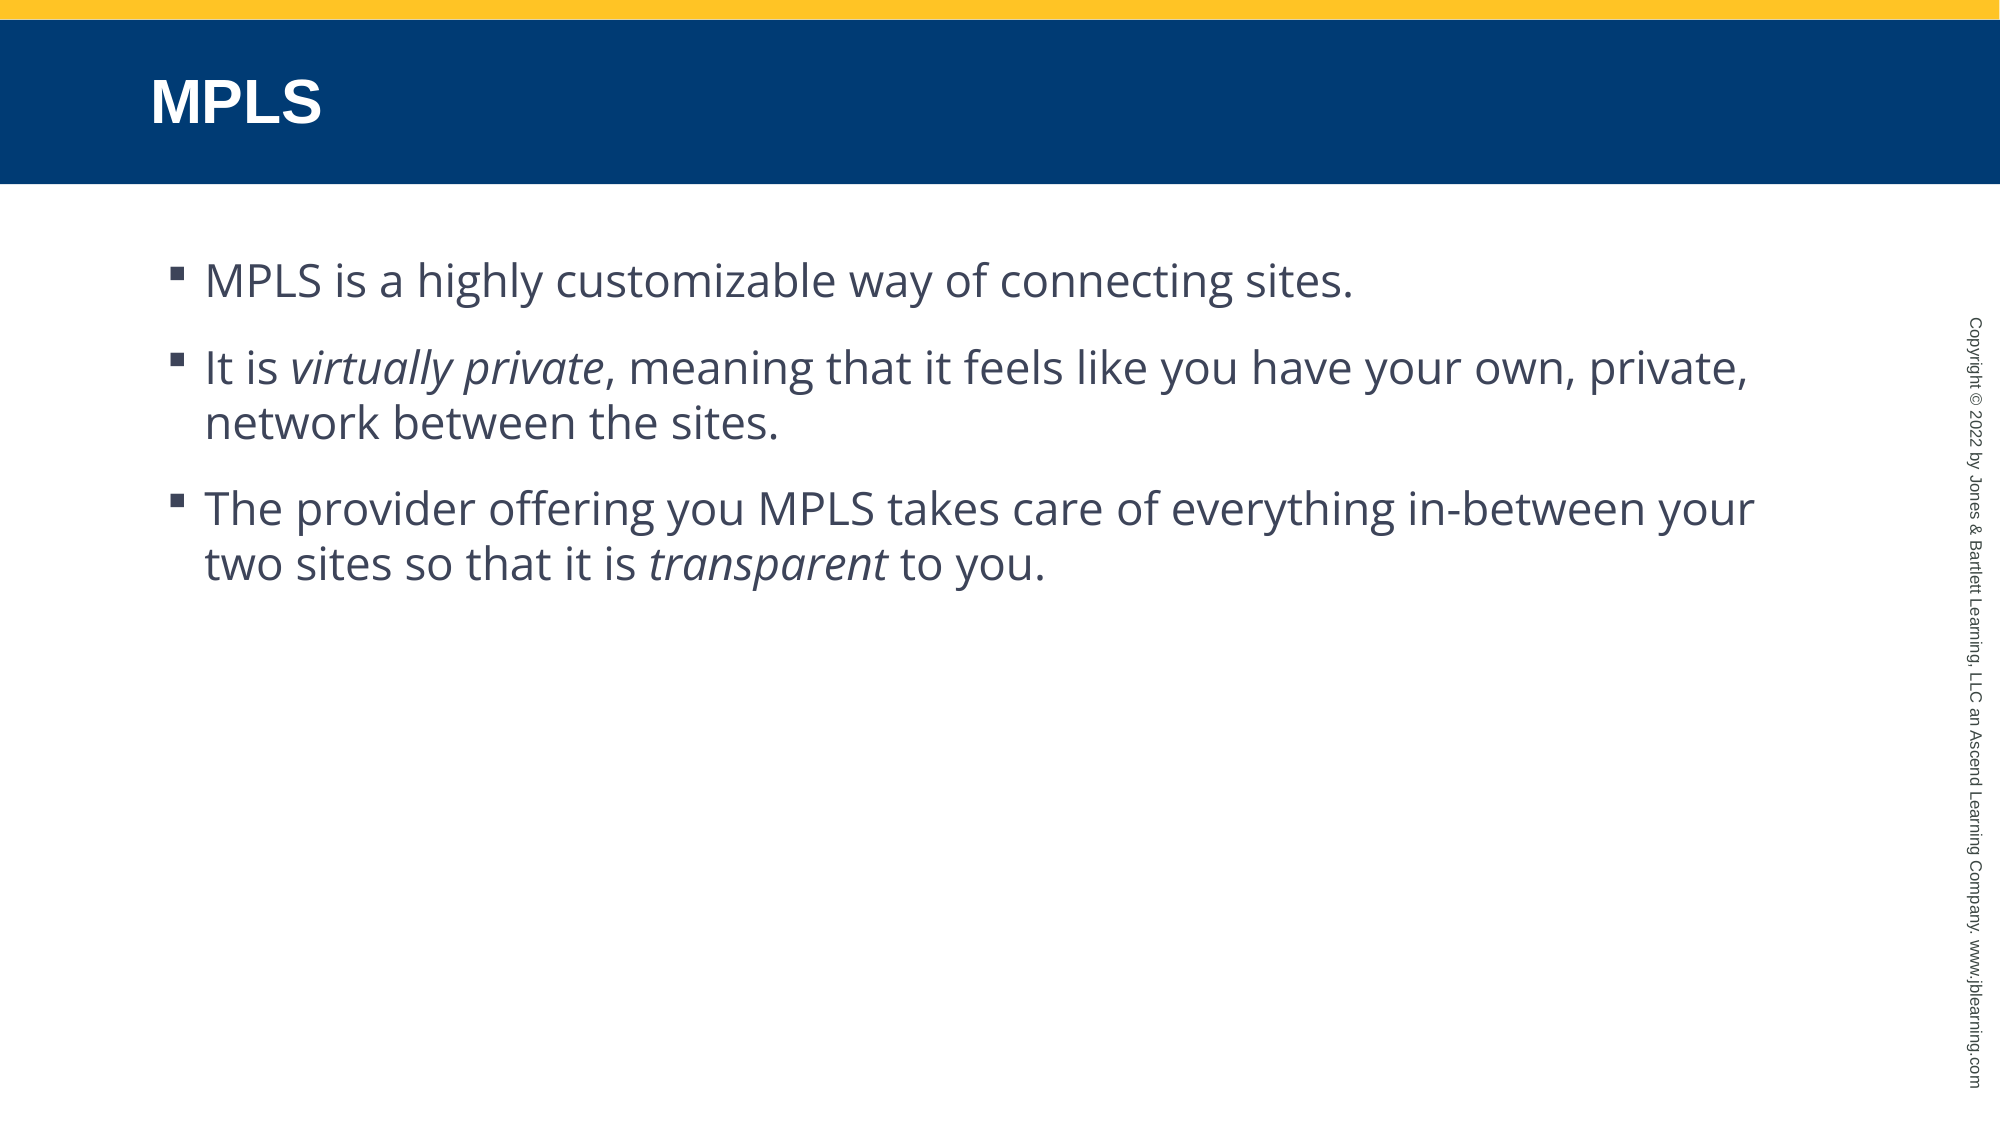

# MPLS
MPLS is a highly customizable way of connecting sites.
It is virtually private, meaning that it feels like you have your own, private, network between the sites.
The provider offering you MPLS takes care of everything in-between your two sites so that it is transparent to you.